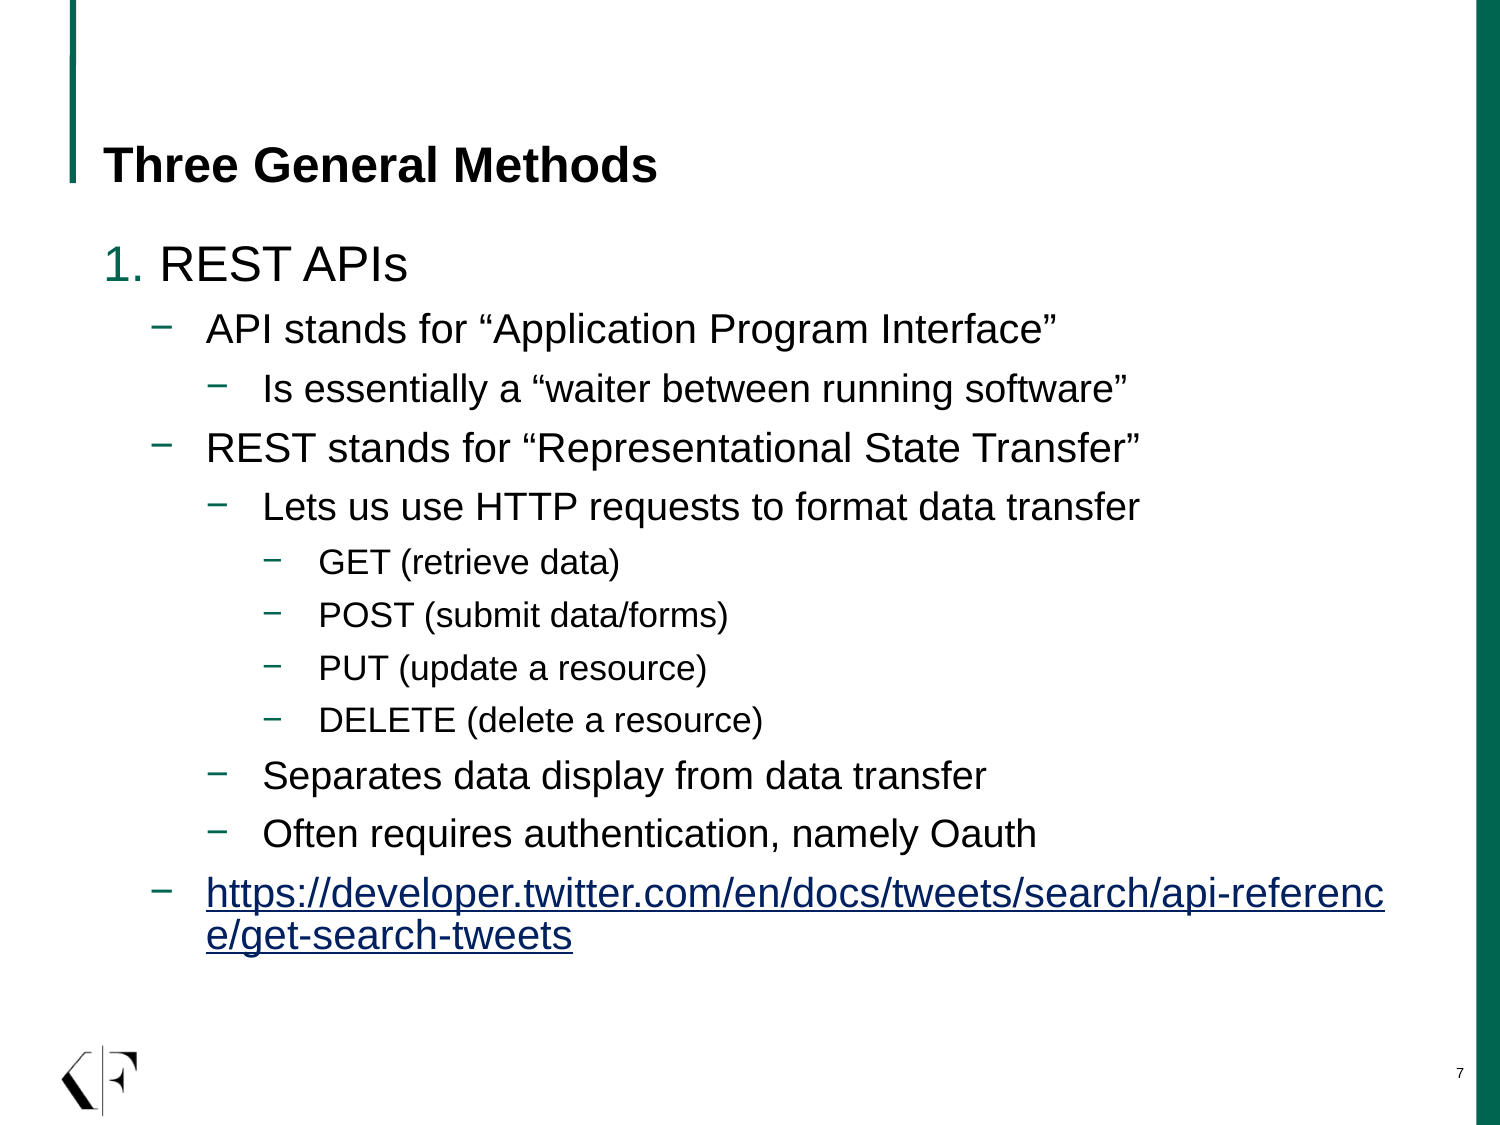

# Three General Methods
REST APIs
API stands for “Application Program Interface”
Is essentially a “waiter between running software”
REST stands for “Representational State Transfer”
Lets us use HTTP requests to format data transfer
GET (retrieve data)
POST (submit data/forms)
PUT (update a resource)
DELETE (delete a resource)
Separates data display from data transfer
Often requires authentication, namely Oauth
https://developer.twitter.com/en/docs/tweets/search/api-reference/get-search-tweets
7